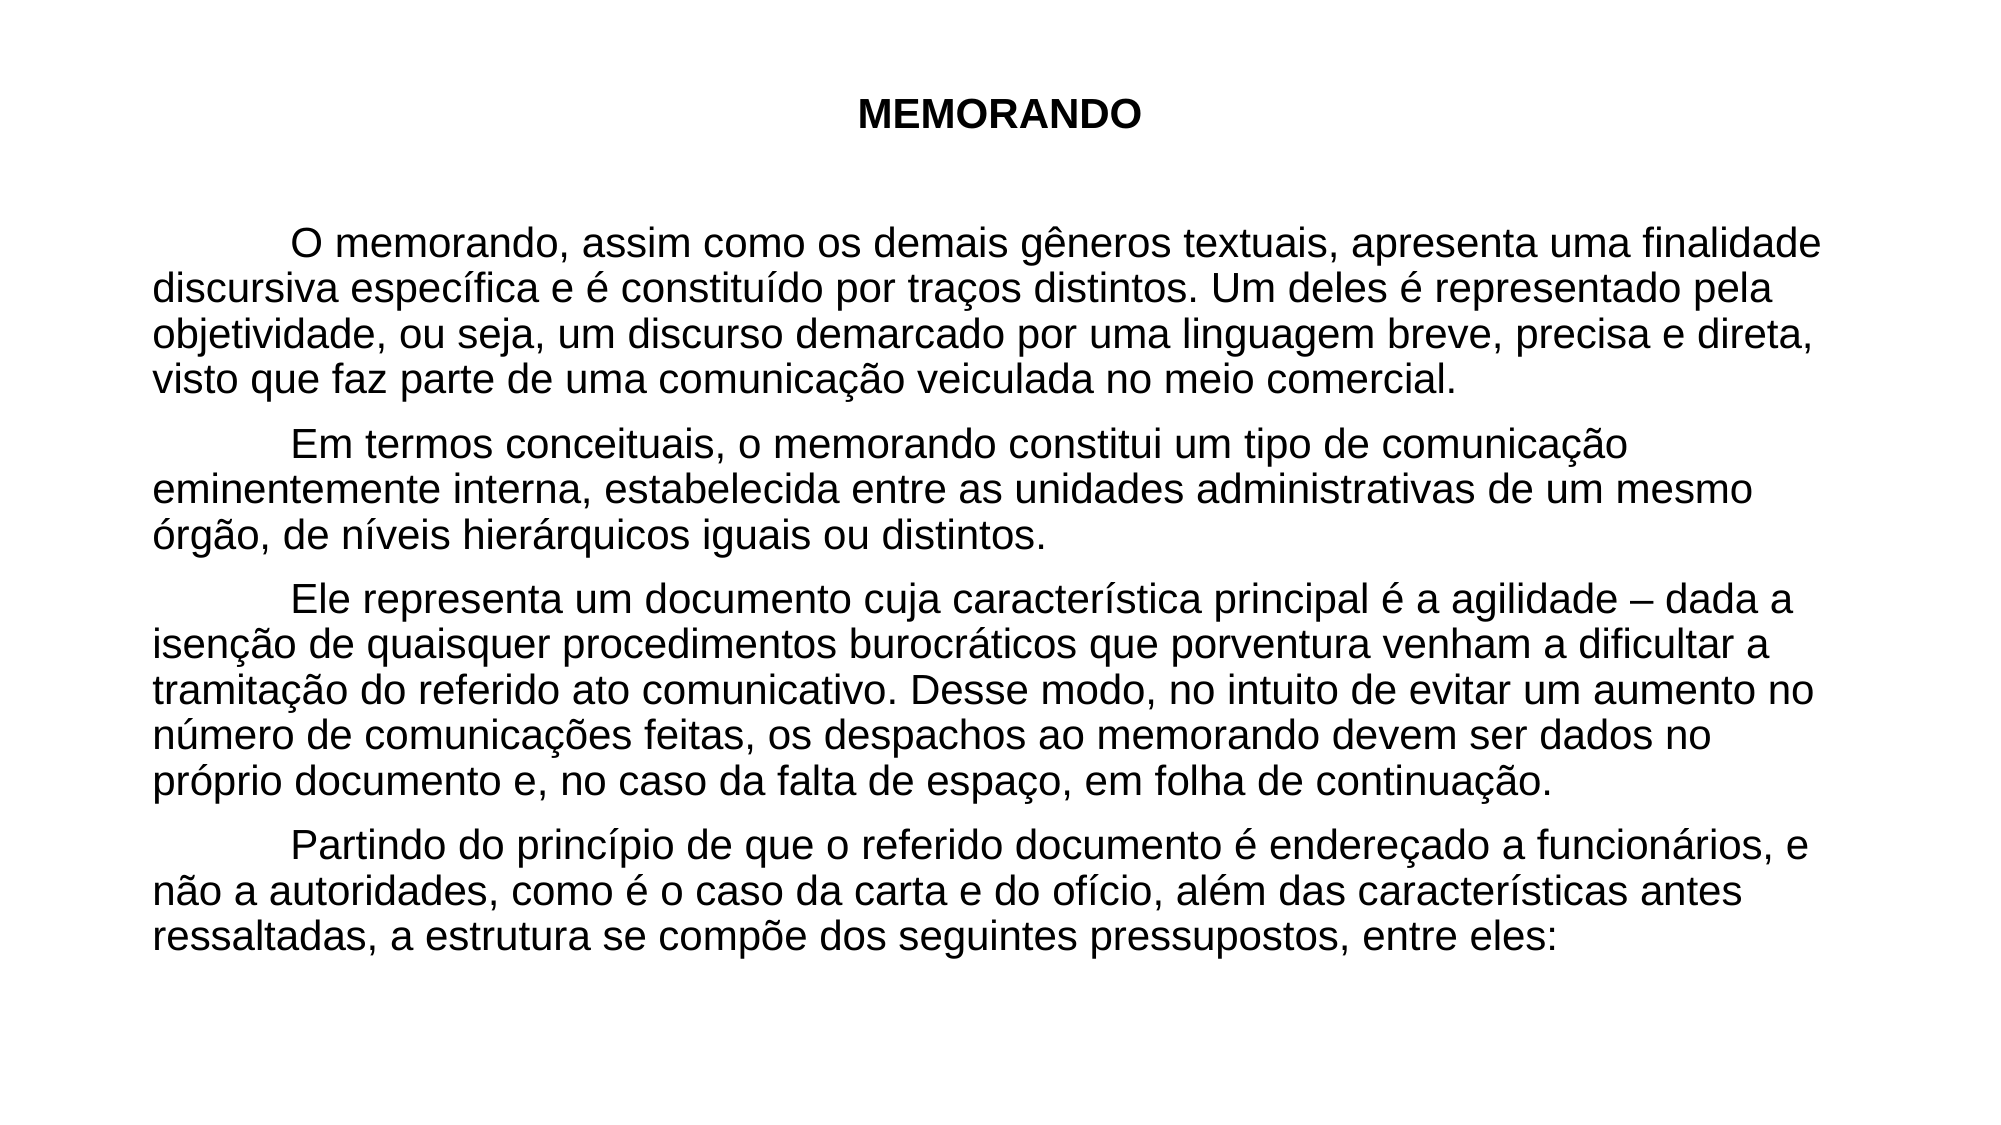

MEMORANDO

	O memorando, assim como os demais gêneros textuais, apresenta uma finalidade discursiva específica e é constituído por traços distintos. Um deles é representado pela objetividade, ou seja, um discurso demarcado por uma linguagem breve, precisa e direta, visto que faz parte de uma comunicação veiculada no meio comercial.
	Em termos conceituais, o memorando constitui um tipo de comunicação eminentemente interna, estabelecida entre as unidades administrativas de um mesmo órgão, de níveis hierárquicos iguais ou distintos.
	Ele representa um documento cuja característica principal é a agilidade – dada a isenção de quaisquer procedimentos burocráticos que porventura venham a dificultar a tramitação do referido ato comunicativo. Desse modo, no intuito de evitar um aumento no número de comunicações feitas, os despachos ao memorando devem ser dados no próprio documento e, no caso da falta de espaço, em folha de continuação.
	Partindo do princípio de que o referido documento é endereçado a funcionários, e não a autoridades, como é o caso da carta e do ofício, além das características antes ressaltadas, a estrutura se compõe dos seguintes pressupostos, entre eles: